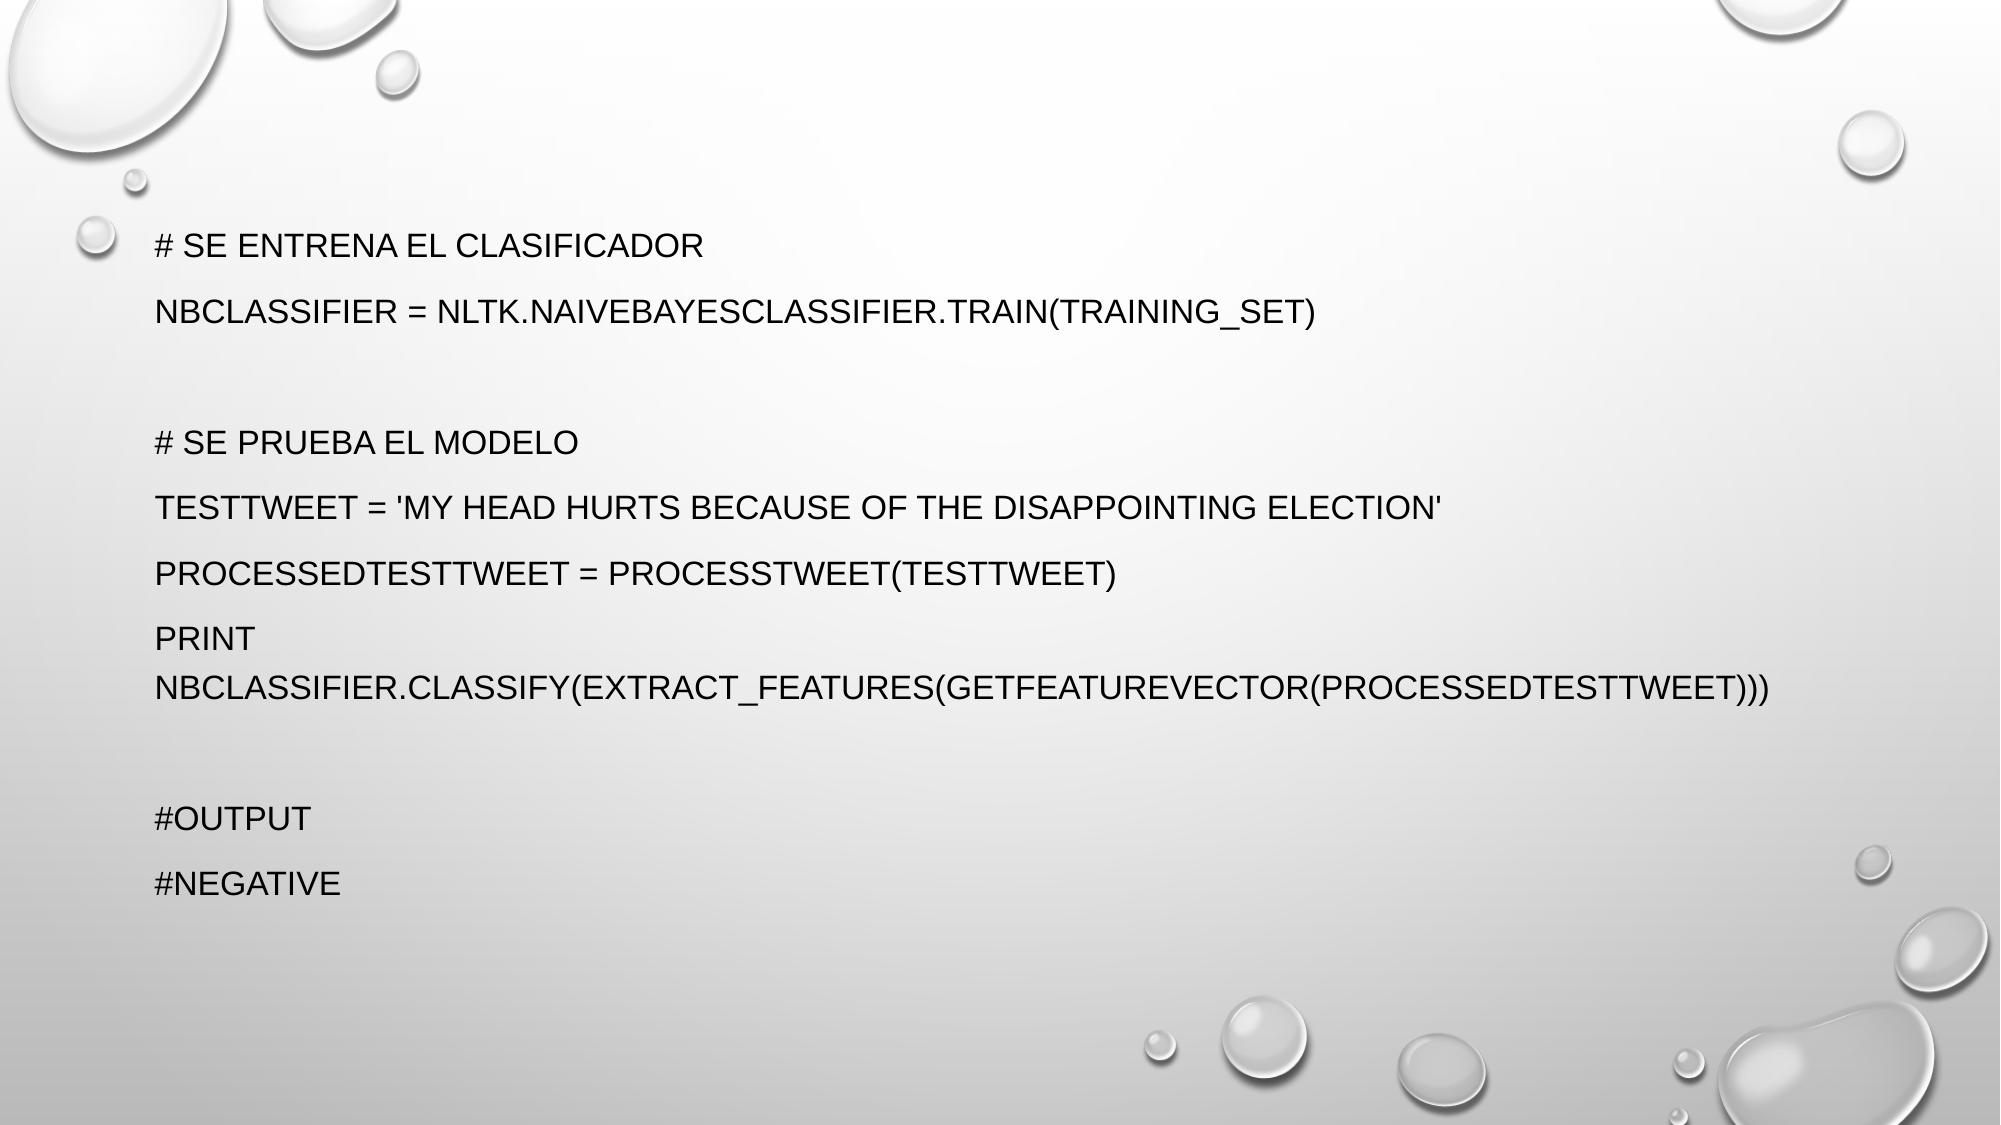

# Se entrena el clasificador
NBClassifier = nltk.NaiveBayesClassifier.train(training_set)

# Se prueba el modelo
testTweet = 'My head hurts because of the disappointing election'
processedTestTweet = processTweet(testTweet)
print NBClassifier.classify(extract_features(getFeatureVector(processedTestTweet)))

#Output
#negative